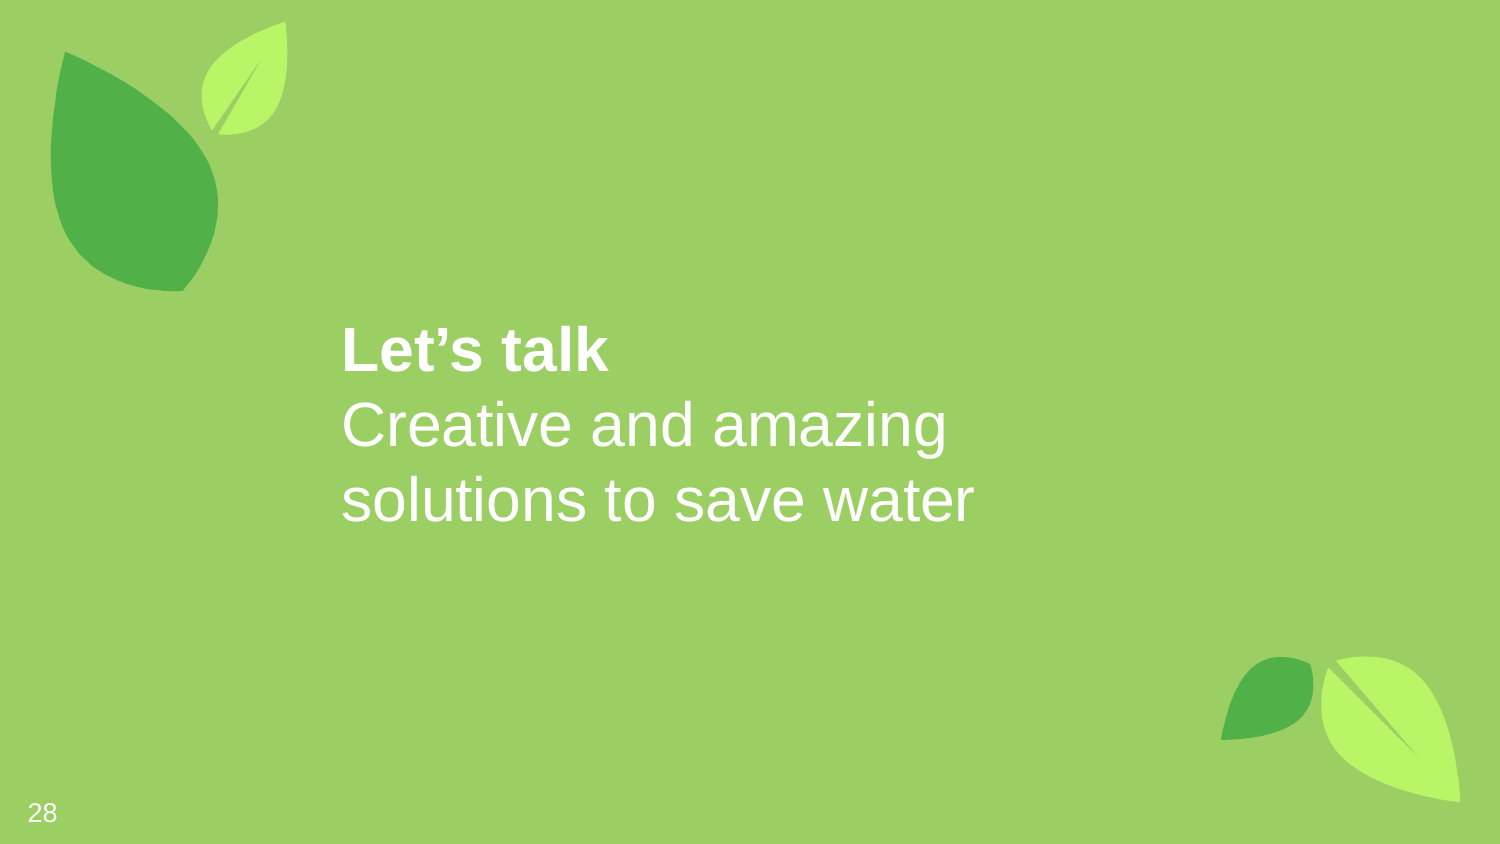

Let’s talk
Creative and amazing solutions to save water
28